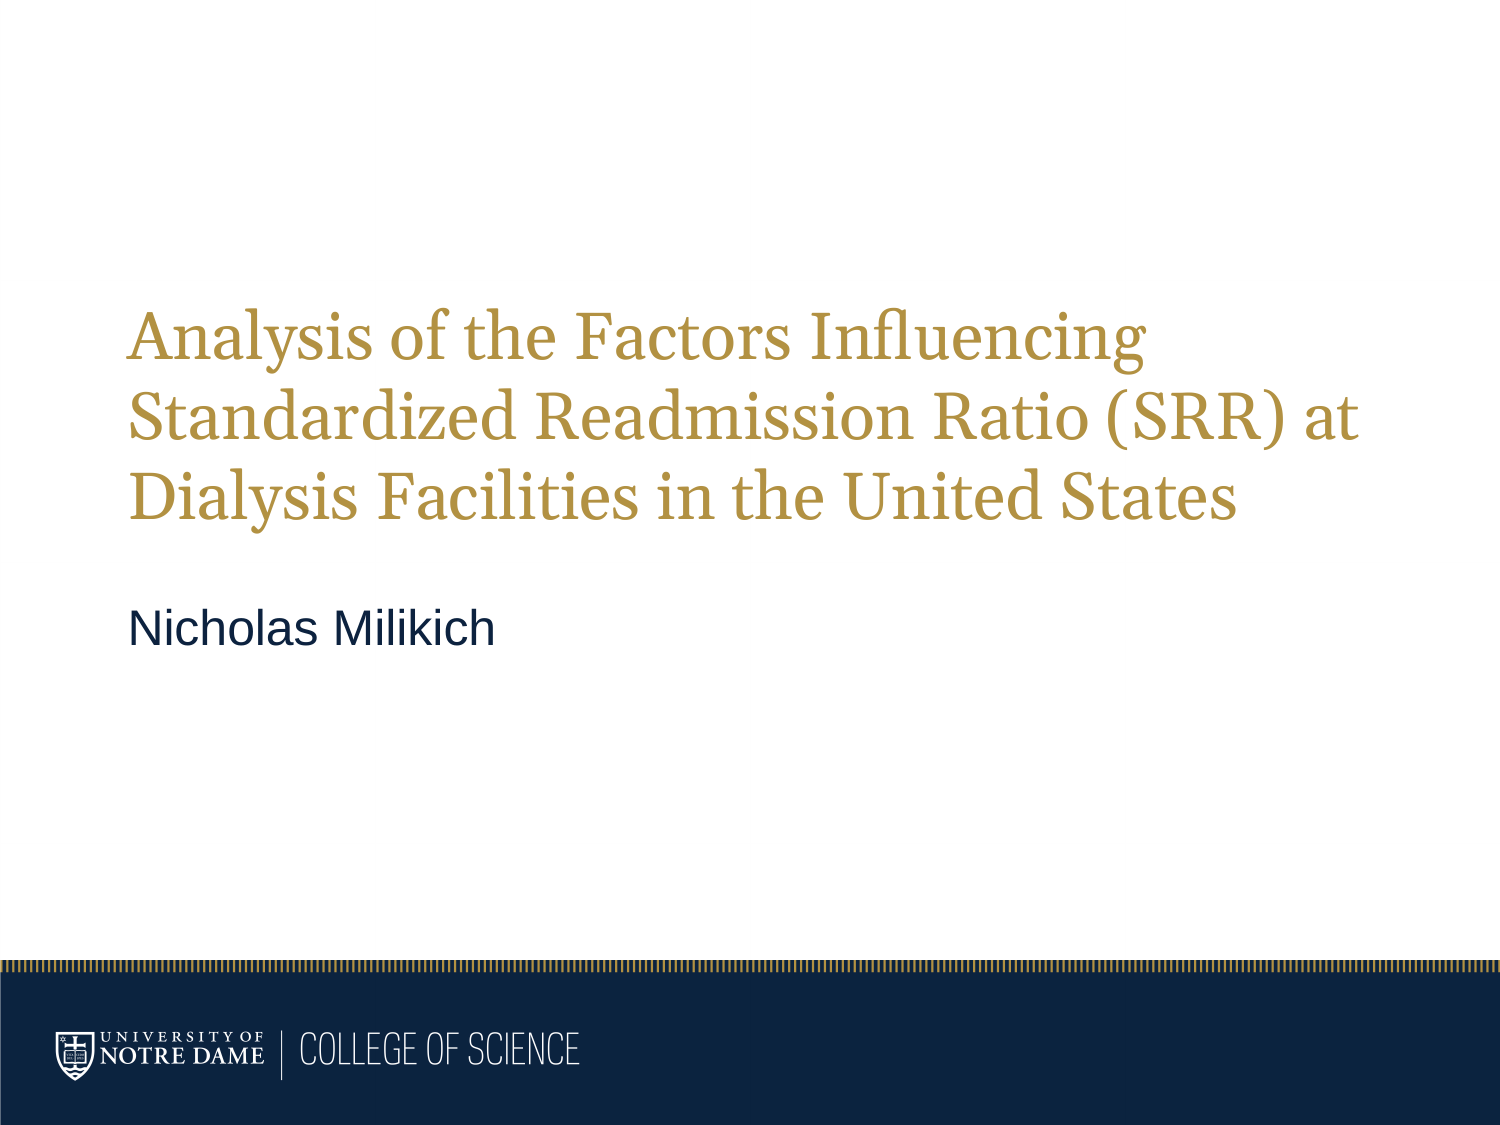

# Analysis of the Factors Influencing Standardized Readmission Ratio (SRR) at Dialysis Facilities in the United States
Nicholas Milikich